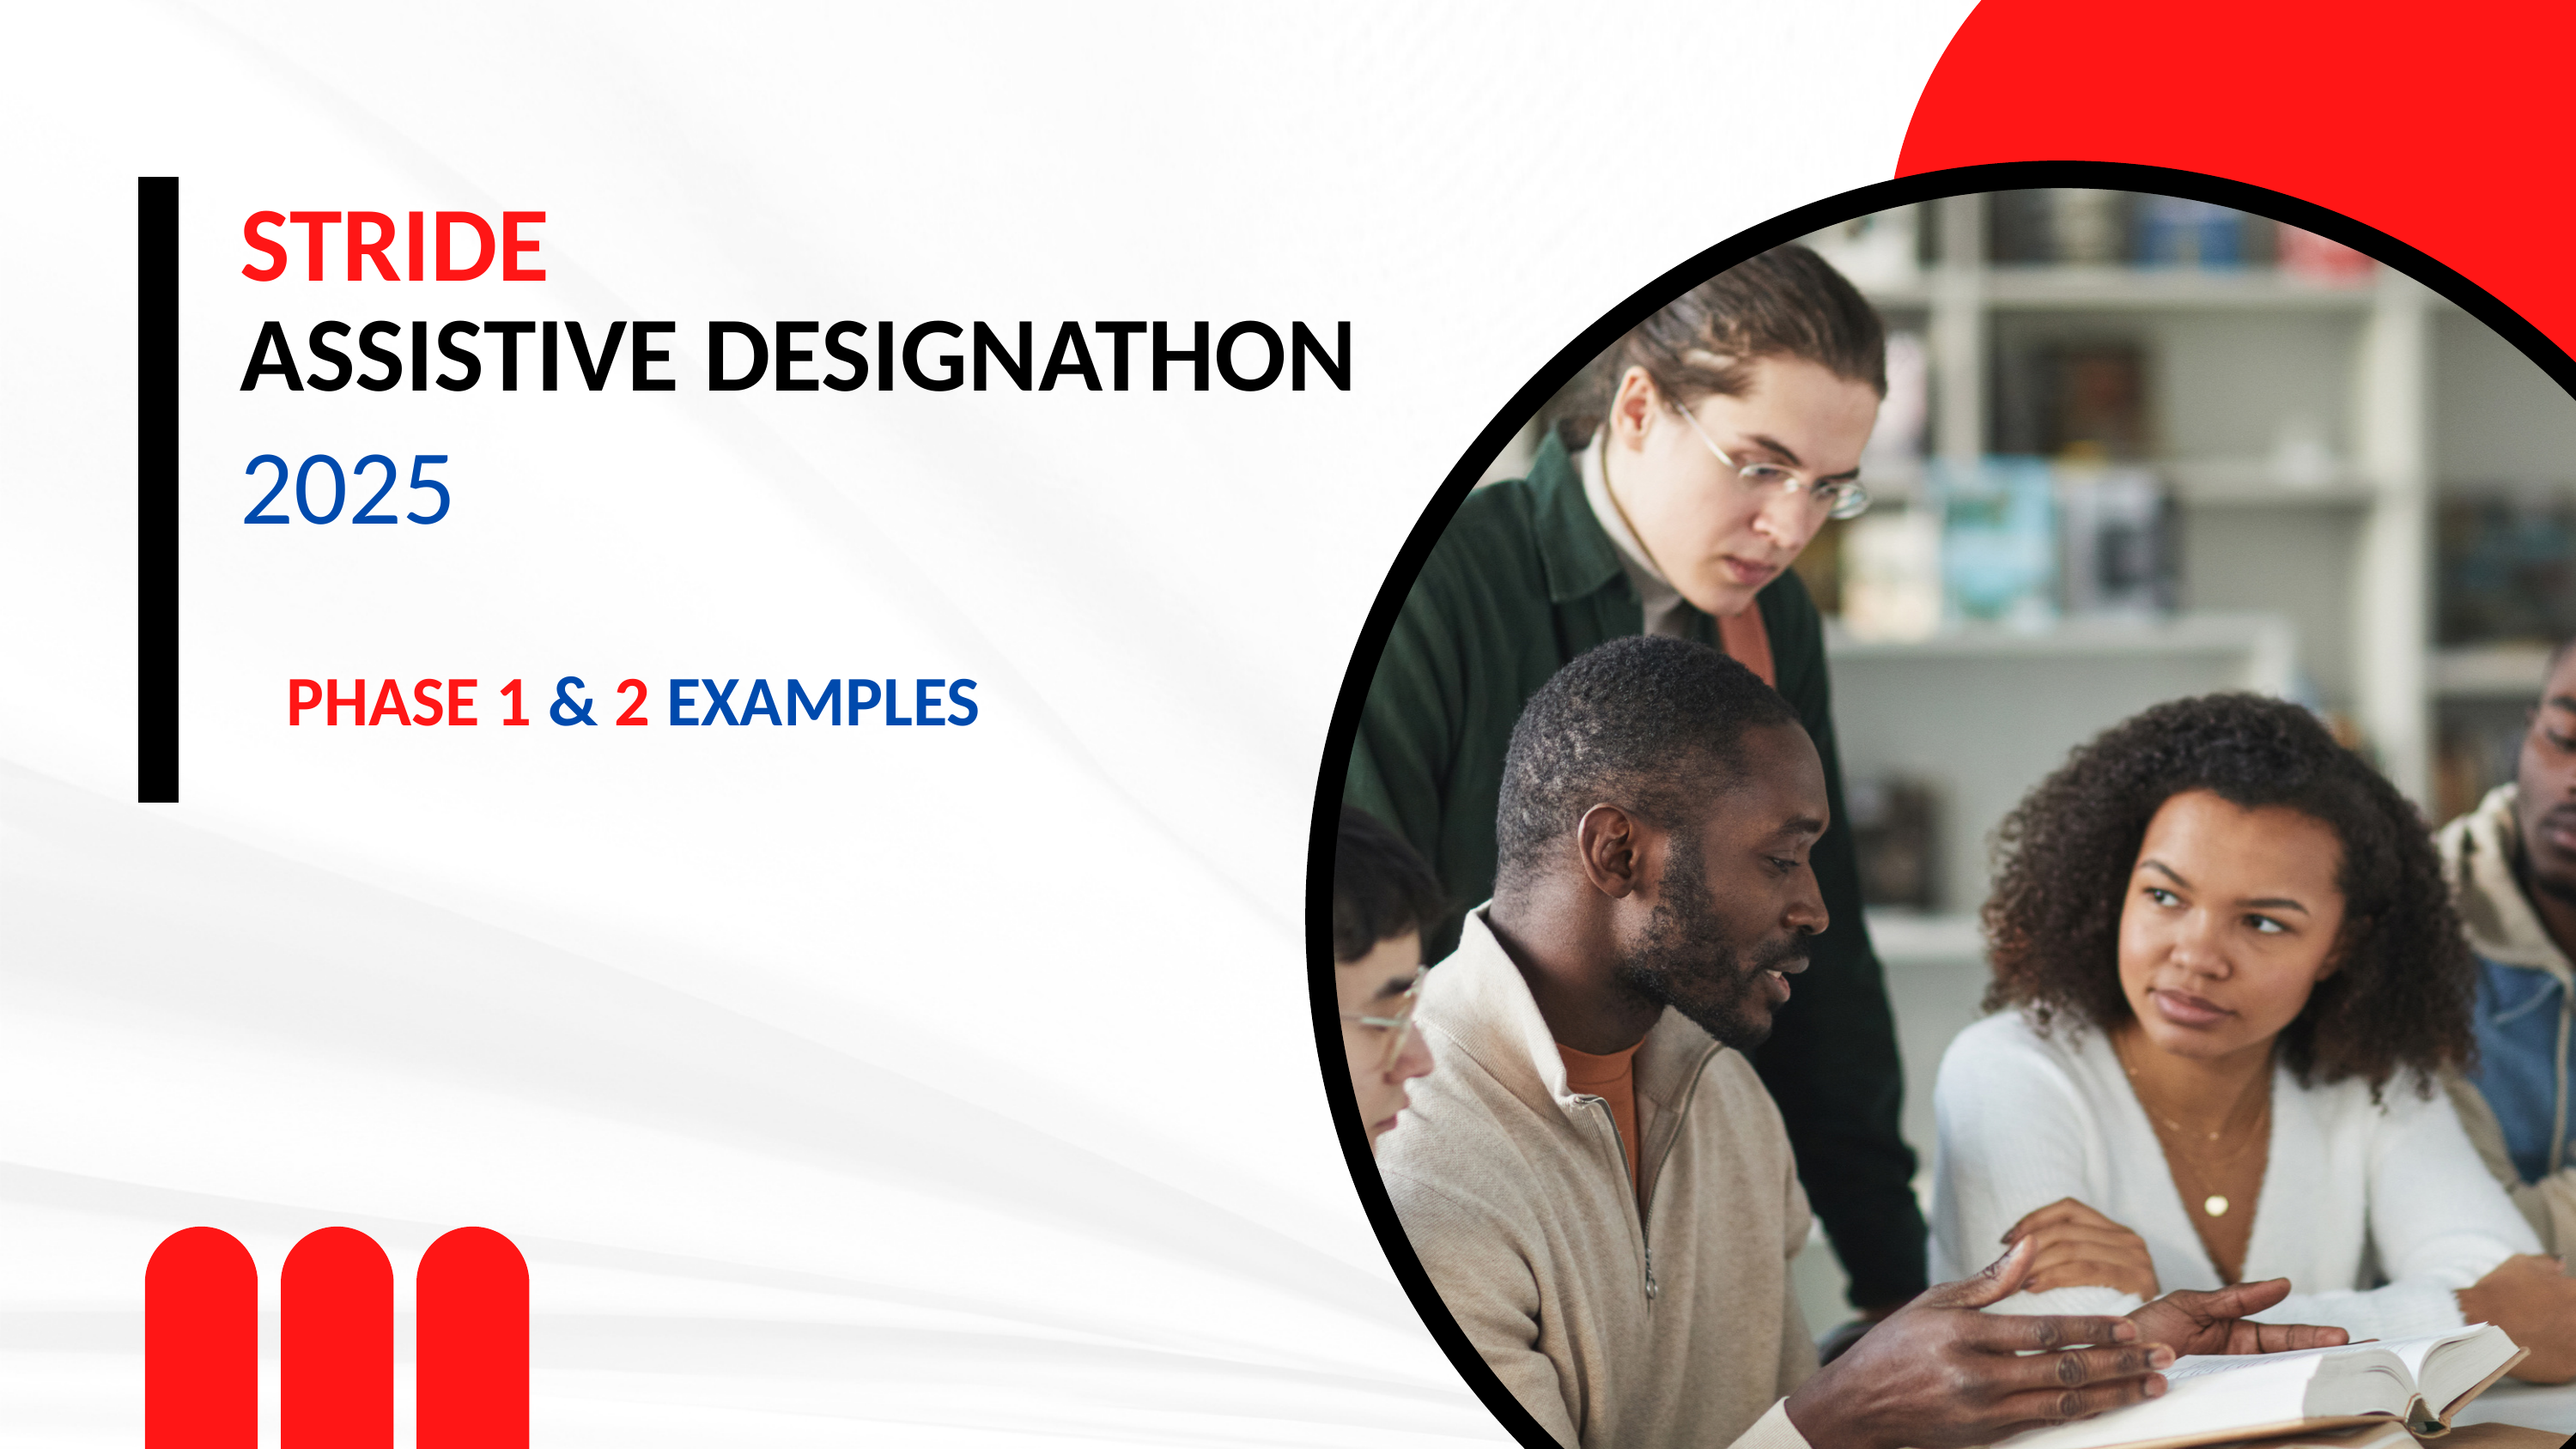

STRIDE

ASSISTIVE DESIGNATHON
2025
PHASE 1 & 2 EXAMPLES